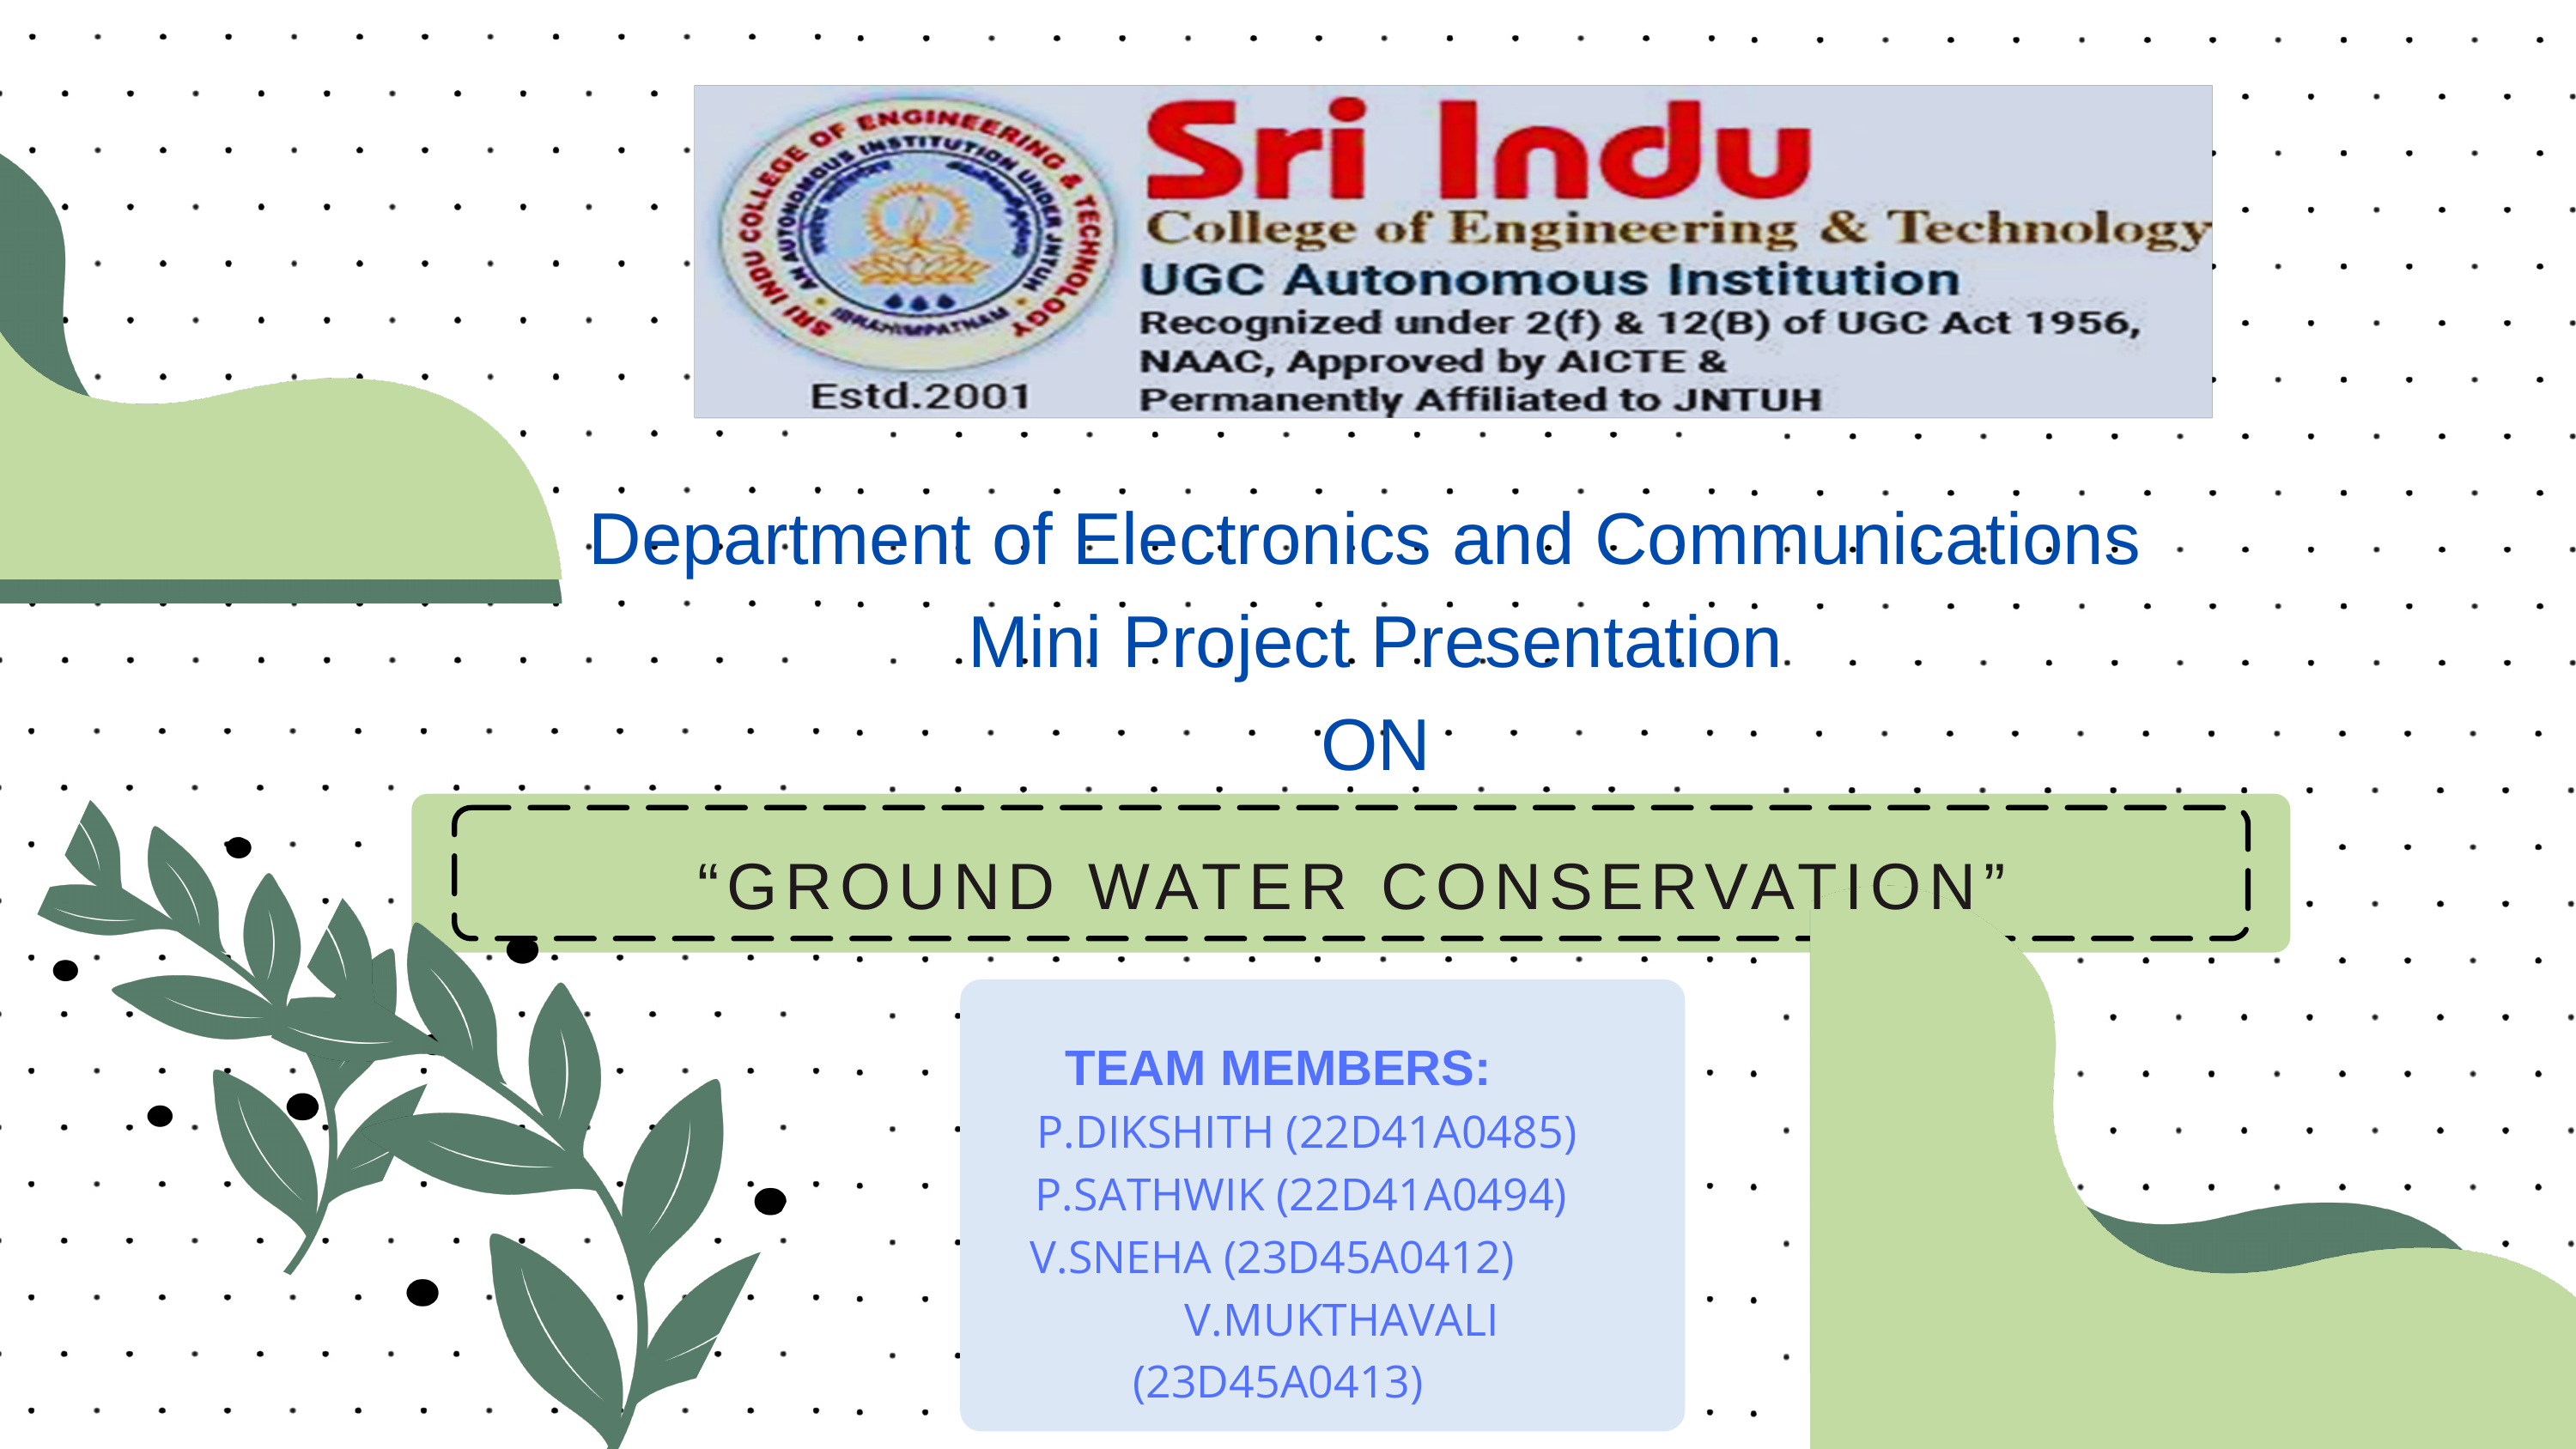

Department of Electronics and Communications
Mini Project Presentation
ON

“GROUND WATER CONSERVATION”

TEAM MEMBERS:
     P.DIKSHITH (22D41A0485)
    P.SATHWIK (22D41A0494)
V.SNEHA (23D45A0412)
           V.MUKTHAVALI (23D45A0413)